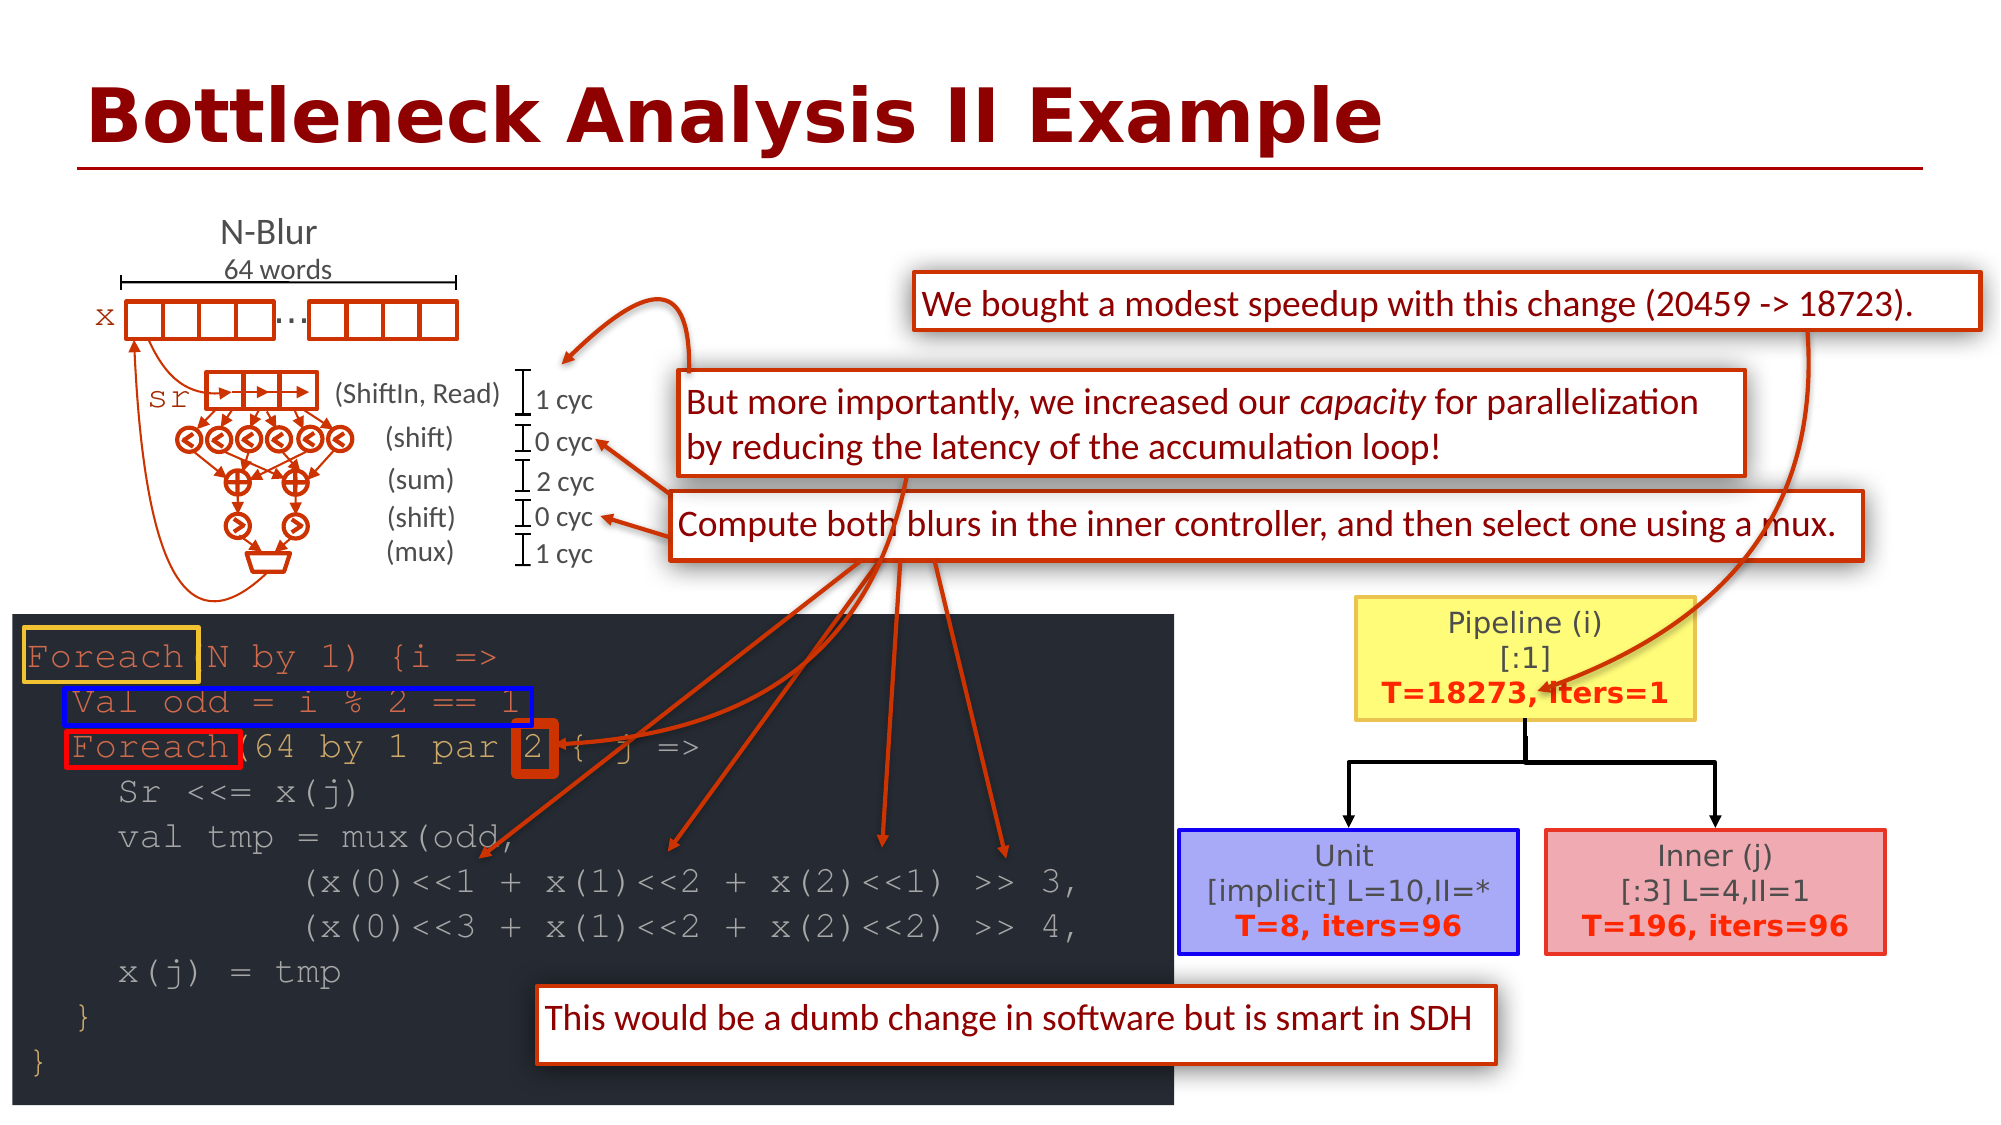

# Bottleneck Analysis II Example
N-Blur
64 words
We bought a modest speedup with this change (20459 -> 18723).

…
x

sr
(ShiftIn, Read)
But more importantly, we increased our capacity for parallelization by reducing the latency of the accumulation loop!

1 cyc

 (shift)

0 cyc

 (sum)
2 cyc

0 cyc
Compute both blurs in the inner controller, and then select one using a mux.
 (shift)

 (mux)
1 cyc

Pipeline (i)
[:1]
T=18273, iters=1

Foreach(N by 1) {i =>
  Val odd = i % 2 == 1
  Foreach(64 by 1 par 2){ j =>
    Sr <<= x(j)
    val tmp = mux(odd,
            (x(0)<<1 + x(1)<<2 + x(2)<<1) >> 3,
            (x(0)<<3 + x(1)<<2 + x(2)<<2) >> 4,
    x(j) = tmp
  }
}

Unit
[implicit] L=10,II=*
T=8, iters=96
Inner (j)
[:3] L=4,II=1
T=196, iters=96
This would be a dumb change in software but is smart in SDH
101